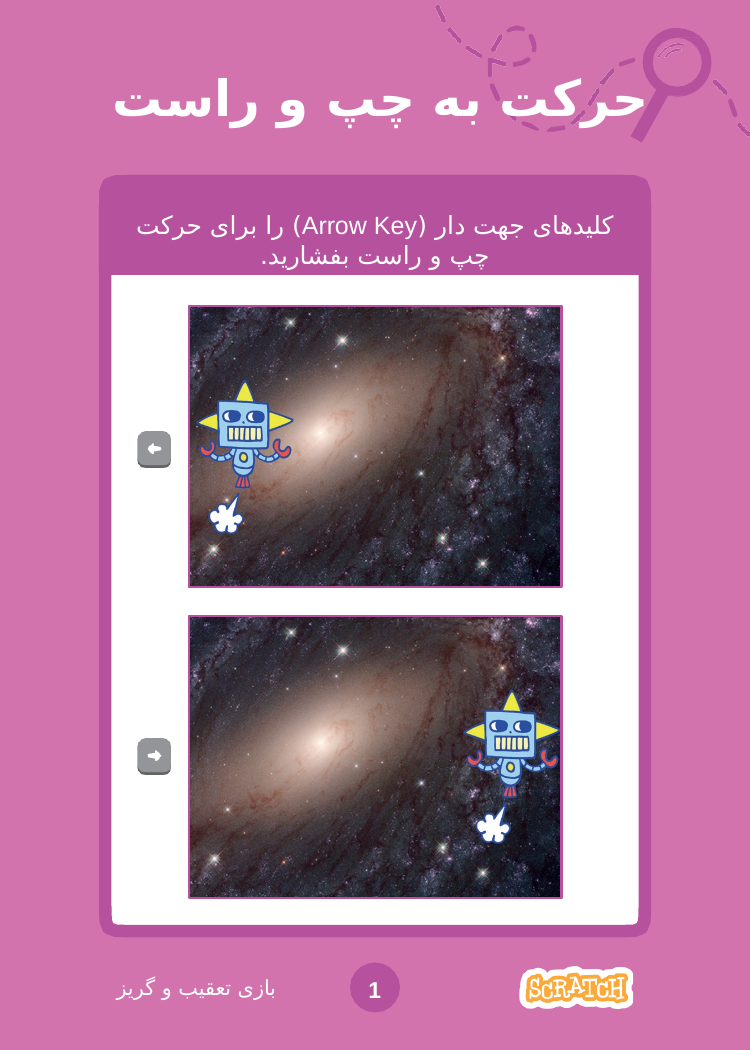

# حرکت به چپ و راست

کلیدهای جهت دار (Arrow Key) را برای حرکت
چپ و راست بفشارید.

بازی تعقیب و گریز
1